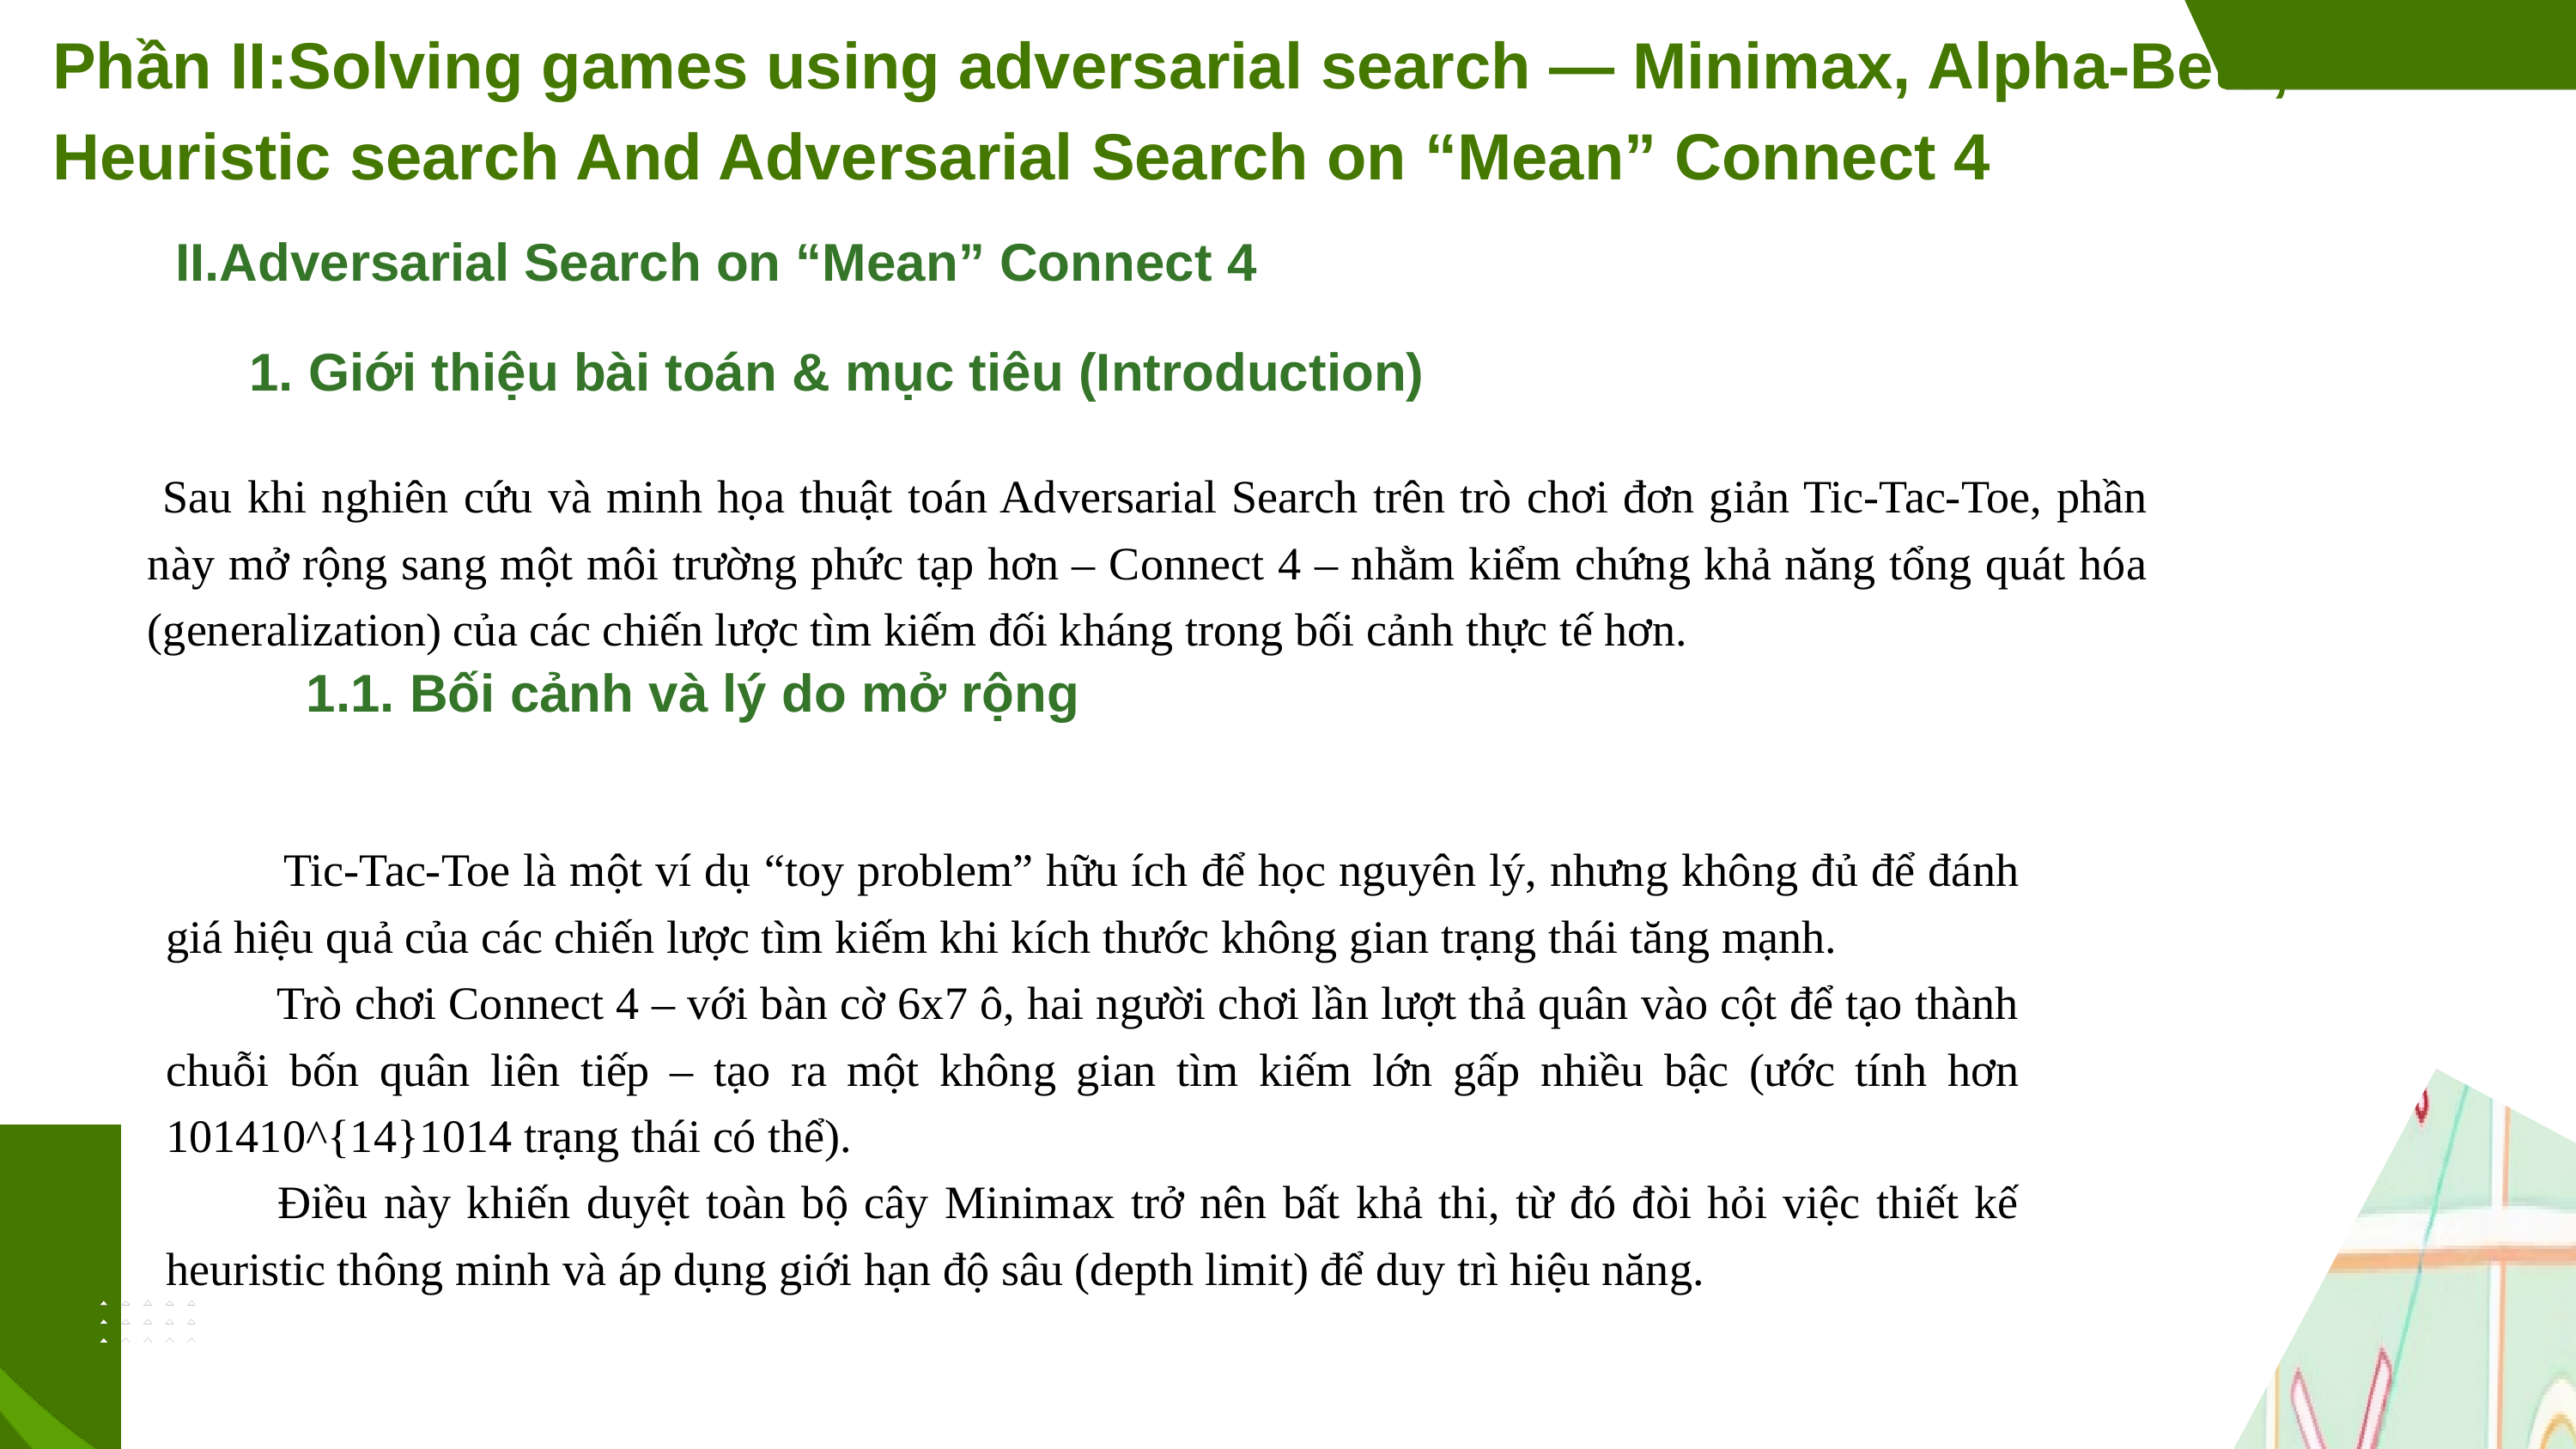

Phần II:Solving games using adversarial search — Minimax, Alpha-Beta, Heuristic search And Adversarial Search on “Mean” Connect 4

II.Adversarial Search on “Mean” Connect 4

1. Giới thiệu bài toán & mục tiêu (Introduction)

 Sau khi nghiên cứu và minh họa thuật toán Adversarial Search trên trò chơi đơn giản Tic-Tac-Toe, phần này mở rộng sang một môi trường phức tạp hơn – Connect 4 – nhằm kiểm chứng khả năng tổng quát hóa (generalization) của các chiến lược tìm kiếm đối kháng trong bối cảnh thực tế hơn.

1.1. Bối cảnh và lý do mở rộng

         Tic-Tac-Toe là một ví dụ “toy problem” hữu ích để học nguyên lý, nhưng không đủ để đánh giá hiệu quả của các chiến lược tìm kiếm khi kích thước không gian trạng thái tăng mạnh.
         Trò chơi Connect 4 – với bàn cờ 6x7 ô, hai người chơi lần lượt thả quân vào cột để tạo thành chuỗi bốn quân liên tiếp – tạo ra một không gian tìm kiếm lớn gấp nhiều bậc (ước tính hơn 101410^{14}1014 trạng thái có thể).
       Điều này khiến duyệt toàn bộ cây Minimax trở nên bất khả thi, từ đó đòi hỏi việc thiết kế heuristic thông minh và áp dụng giới hạn độ sâu (depth limit) để duy trì hiệu năng.